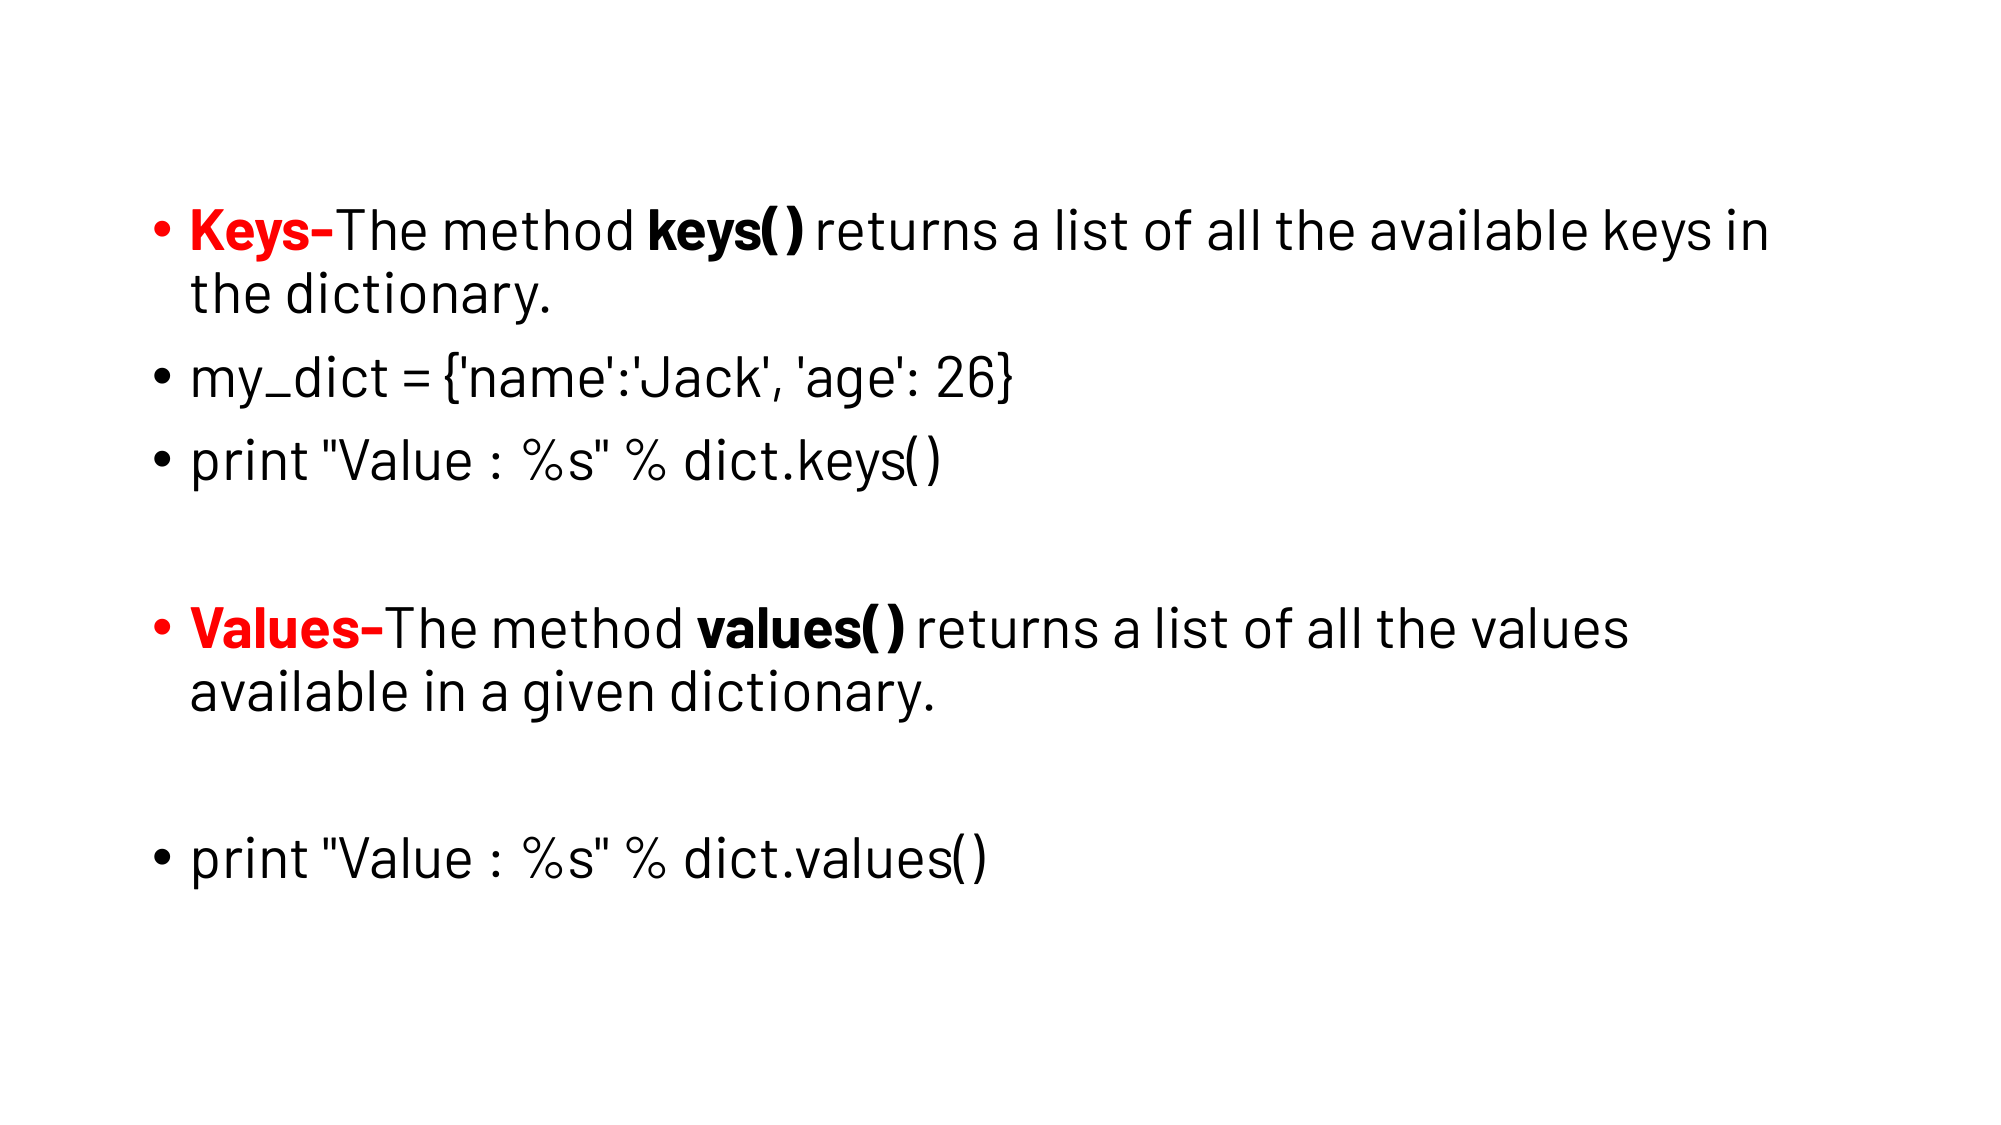

Keys-The method keys() returns a list of all the available keys in the dictionary.
my_dict = {'name':'Jack', 'age': 26}
print "Value : %s" % dict.keys()

Values-The method values() returns a list of all the values available in a given dictionary.

print "Value : %s" % dict.values()